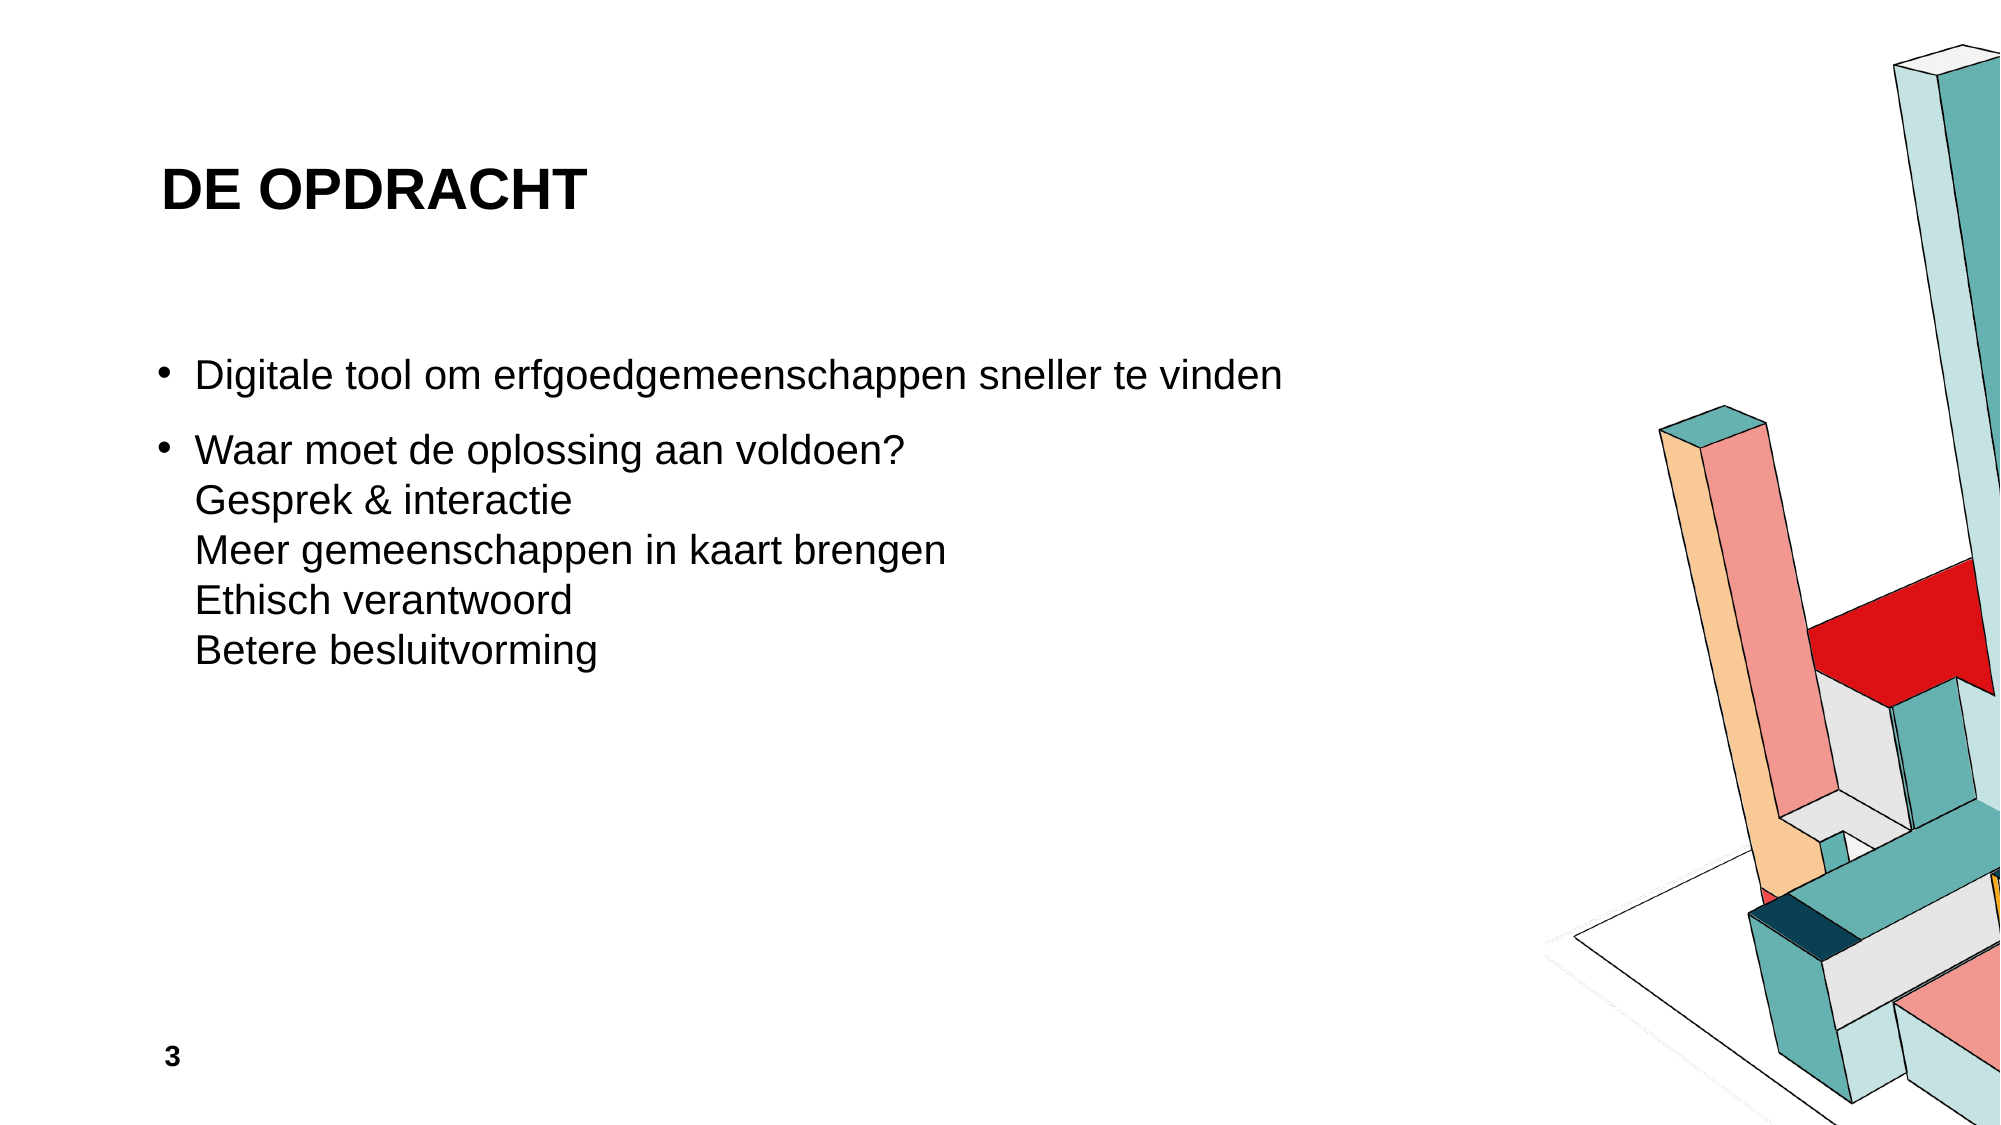

# De opdracht
Digitale tool om erfgoedgemeenschappen sneller te vinden
Waar moet de oplossing aan voldoen?
Gesprek & interactie
Meer gemeenschappen in kaart brengen
Ethisch verantwoord
Betere besluitvorming
3